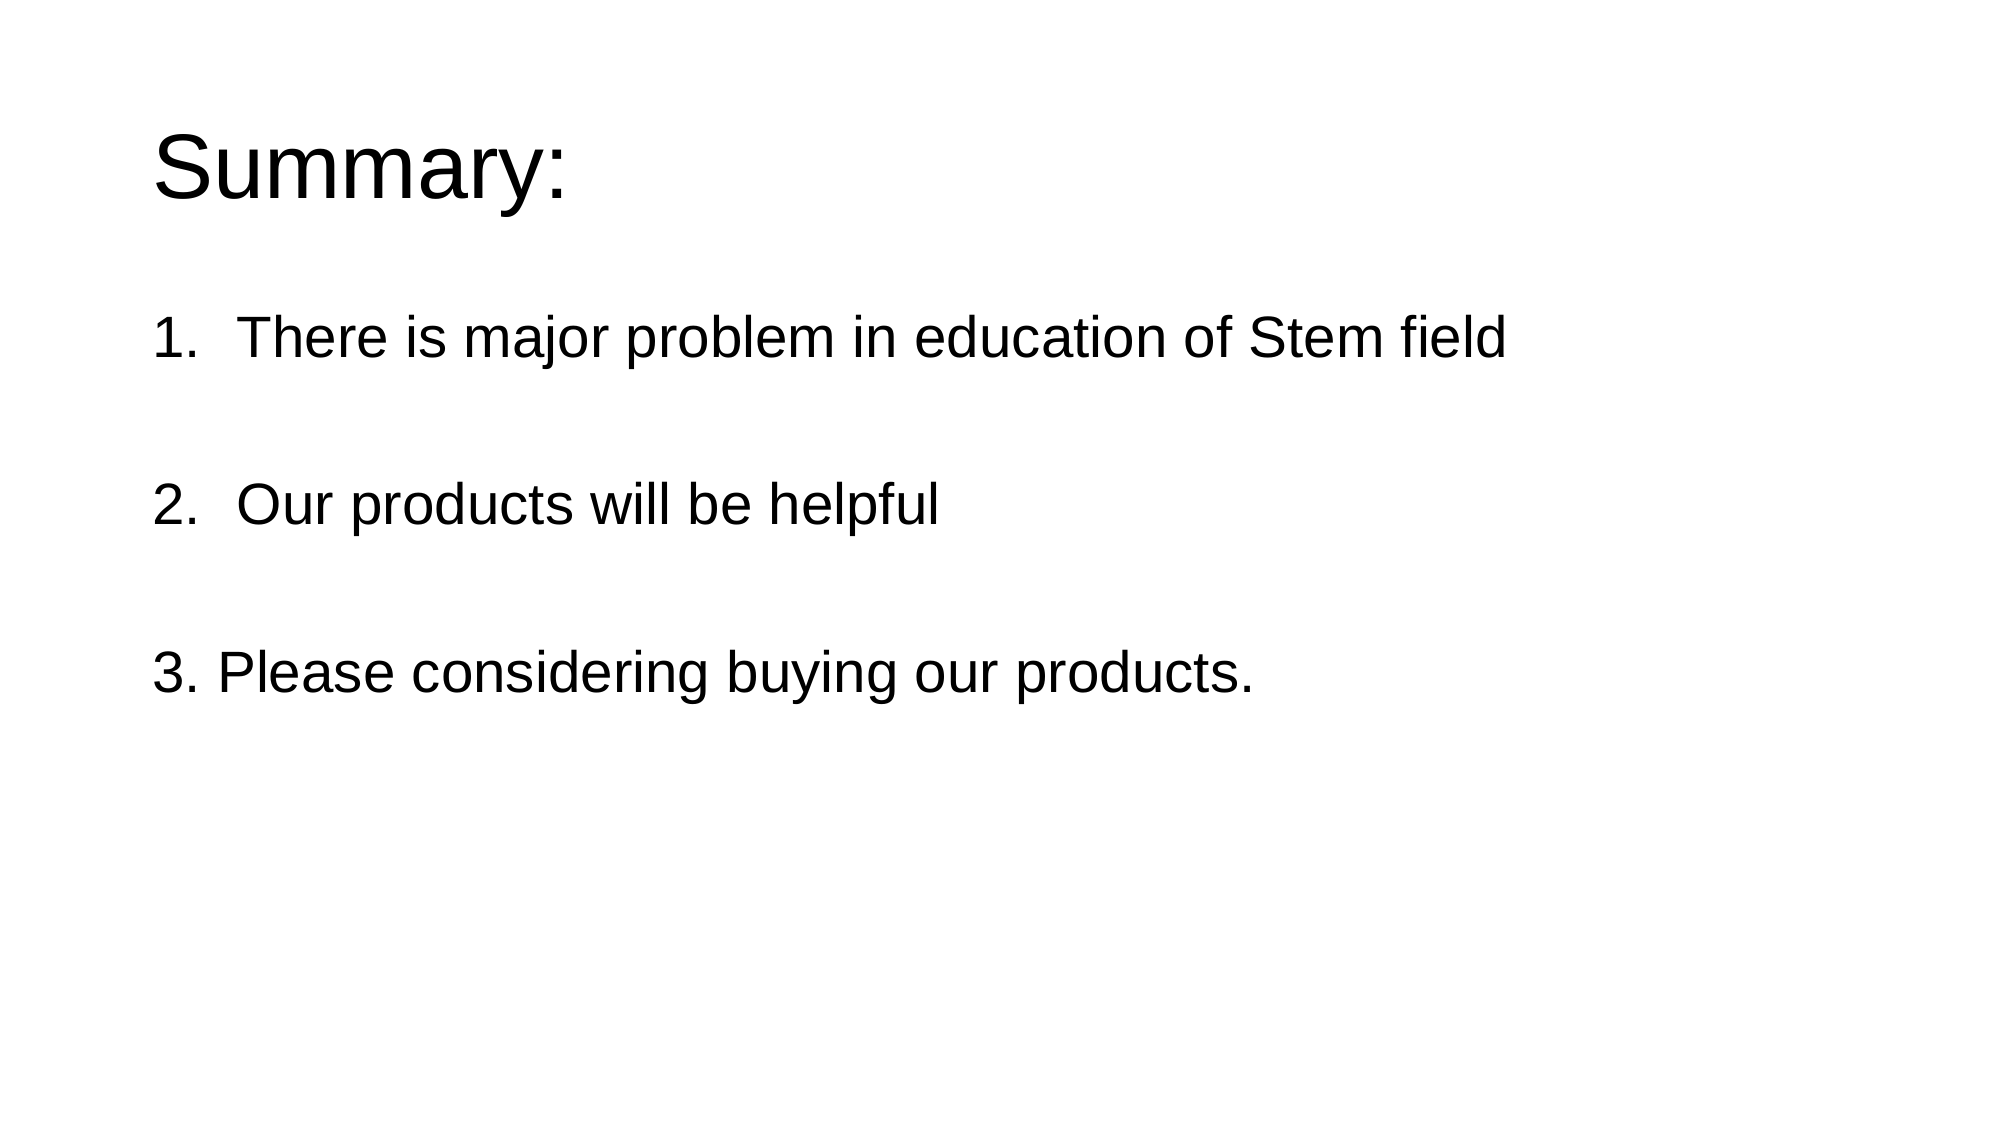

# Summary:
There is major problem in education of Stem field

Our products will be helpful

3. Please considering buying our products.